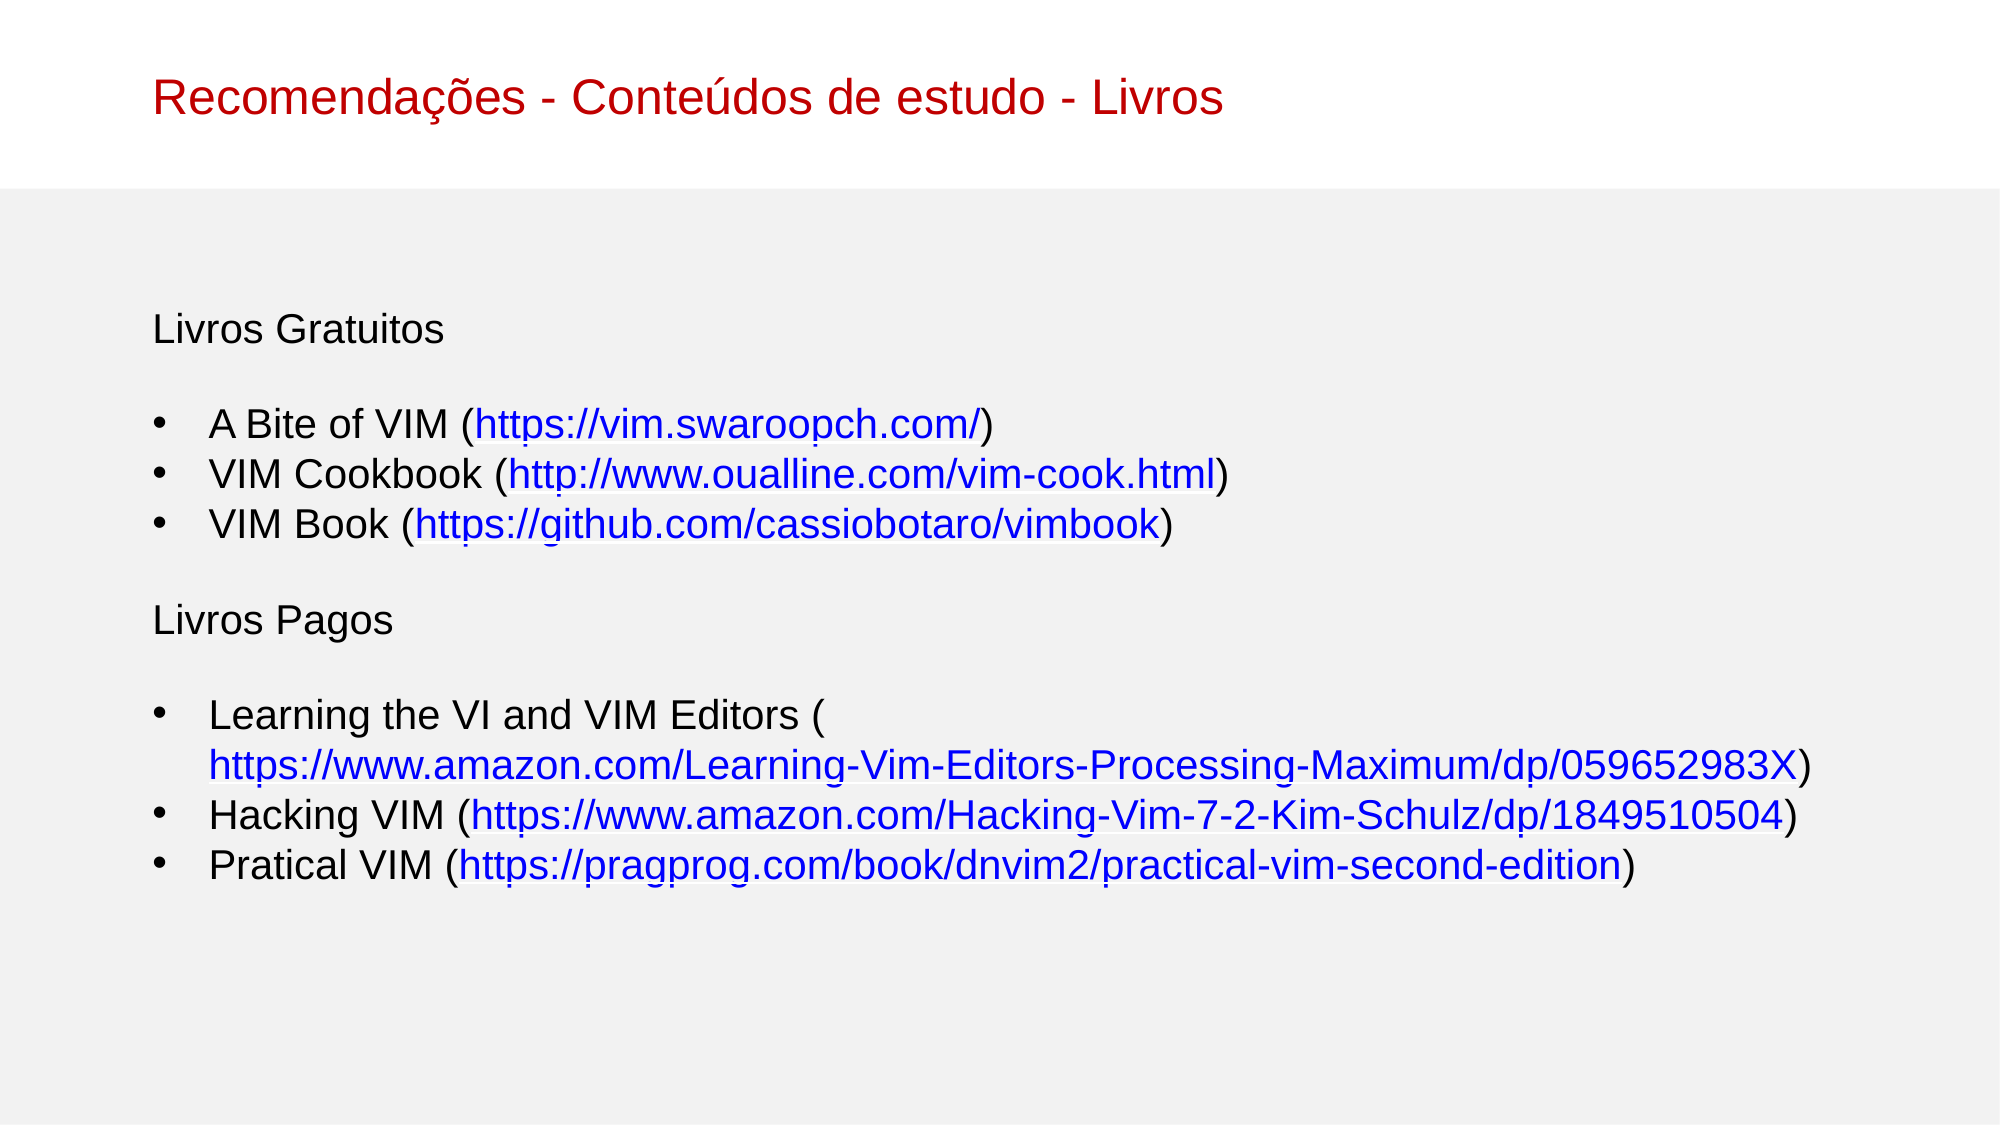

Recomendações - Conteúdos de estudo - Livros

Livros Gratuitos

A Bite of VIM (https://vim.swaroopch.com/)
VIM Cookbook (http://www.oualline.com/vim-cook.html)
VIM Book (https://github.com/cassiobotaro/vimbook)

Livros Pagos

Learning the VI and VIM Editors (https://www.amazon.com/Learning-Vim-Editors-Processing-Maximum/dp/059652983X)
Hacking VIM (https://www.amazon.com/Hacking-Vim-7-2-Kim-Schulz/dp/1849510504)
Pratical VIM (https://pragprog.com/book/dnvim2/practical-vim-second-edition)